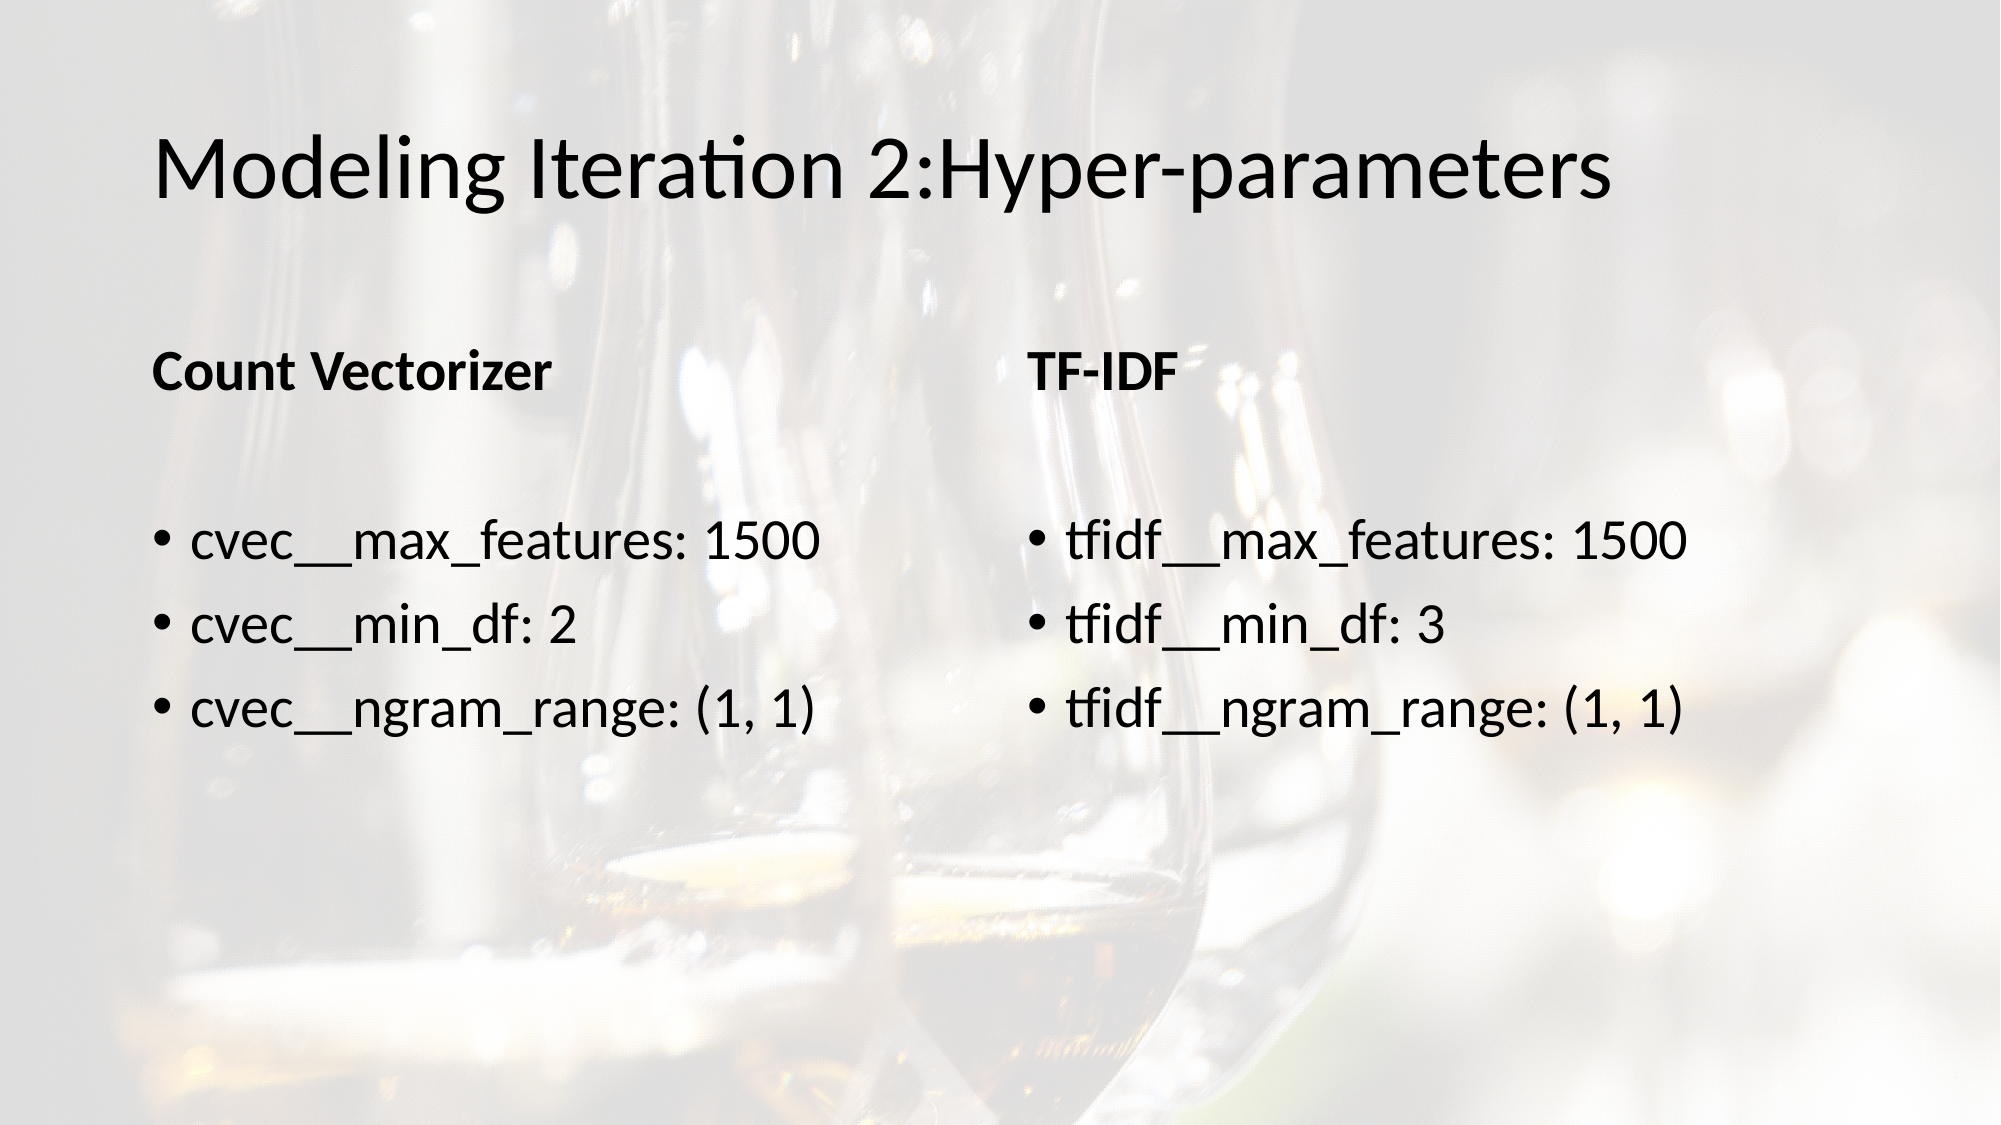

# Modeling Iteration 2:Hyper-parameters
Count Vectorizer
TF-IDF

cvec__max_features: 1500
cvec__min_df: 2
cvec__ngram_range: (1, 1)

tfidf__max_features: 1500
tfidf__min_df: 3
tfidf__ngram_range: (1, 1)